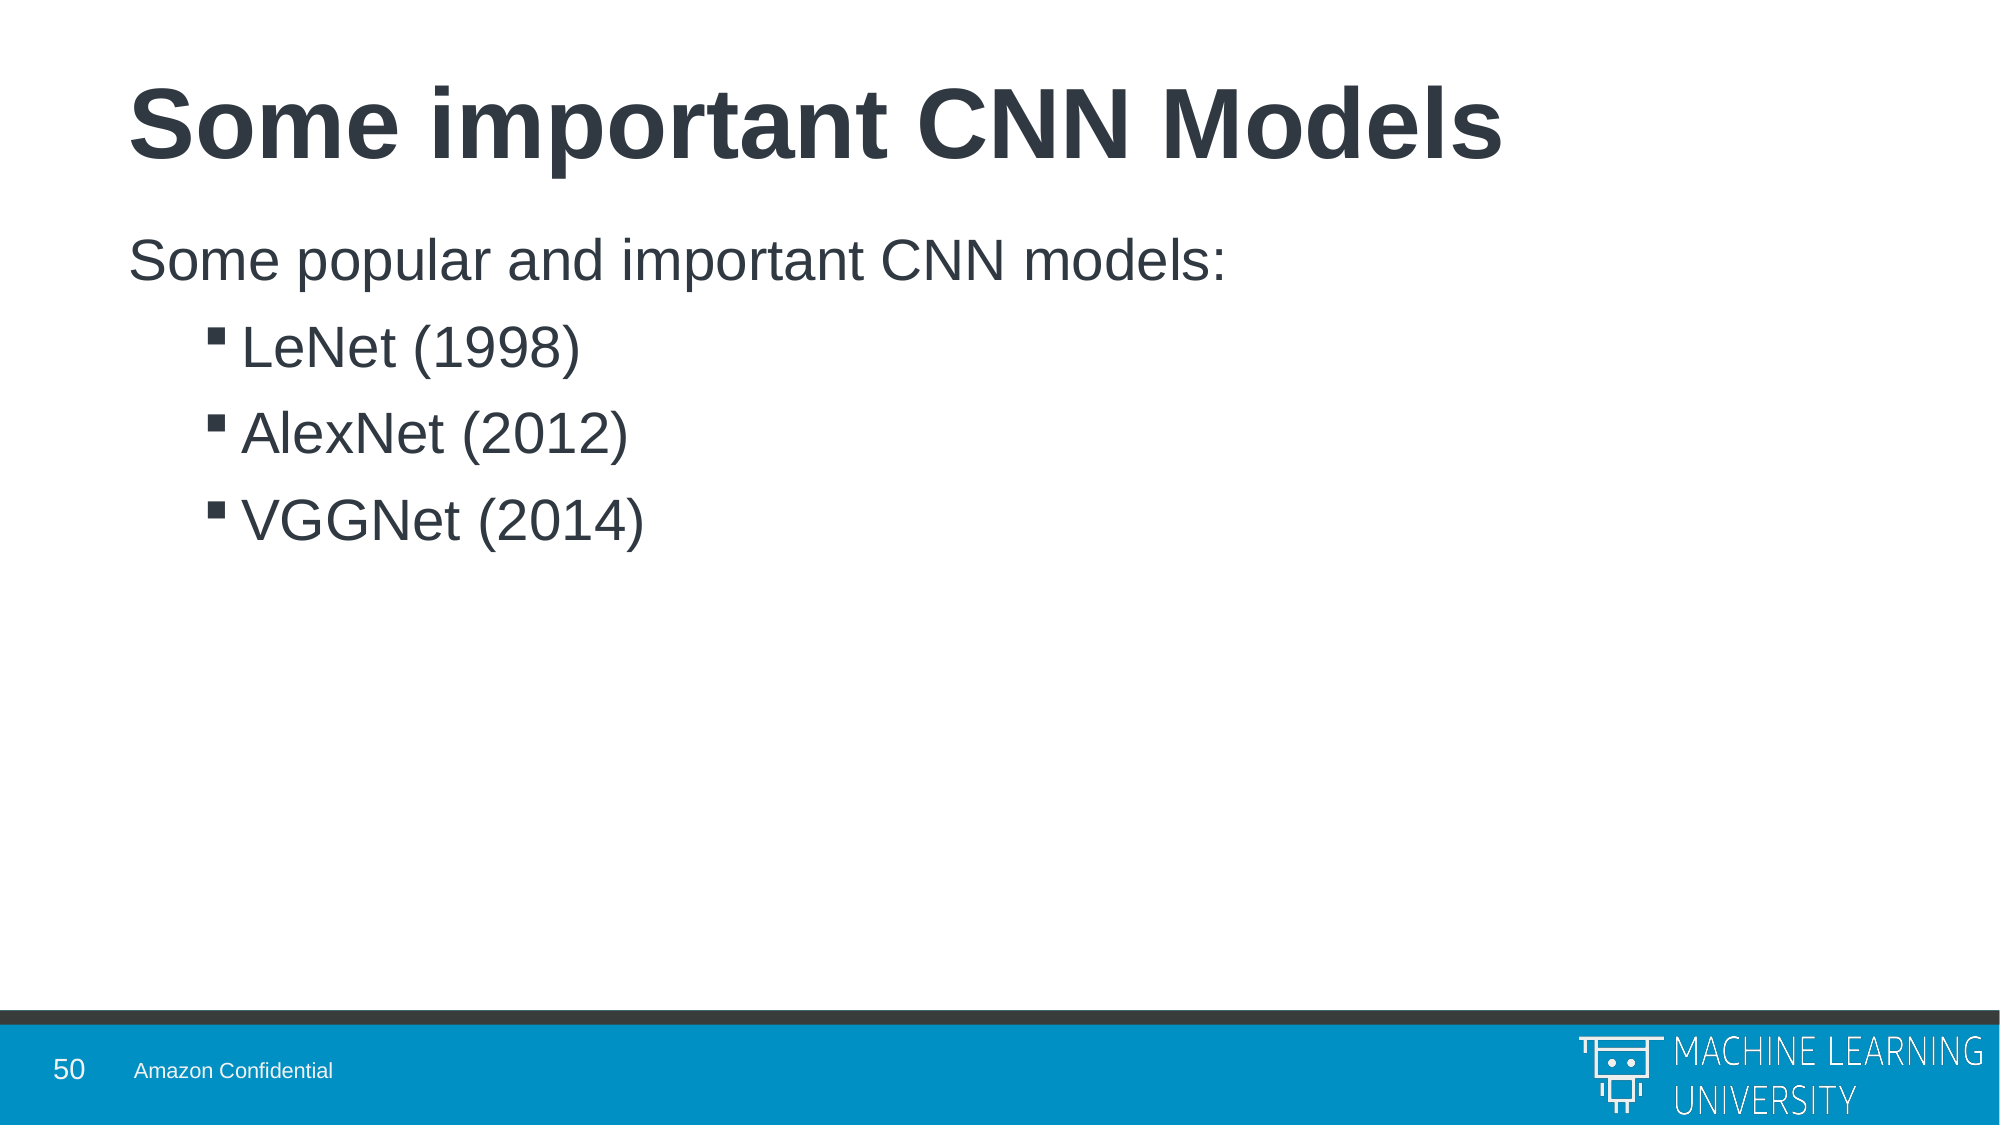

# Some important CNN Models
Some popular and important CNN models:
LeNet (1998)
AlexNet (2012)
VGGNet (2014)